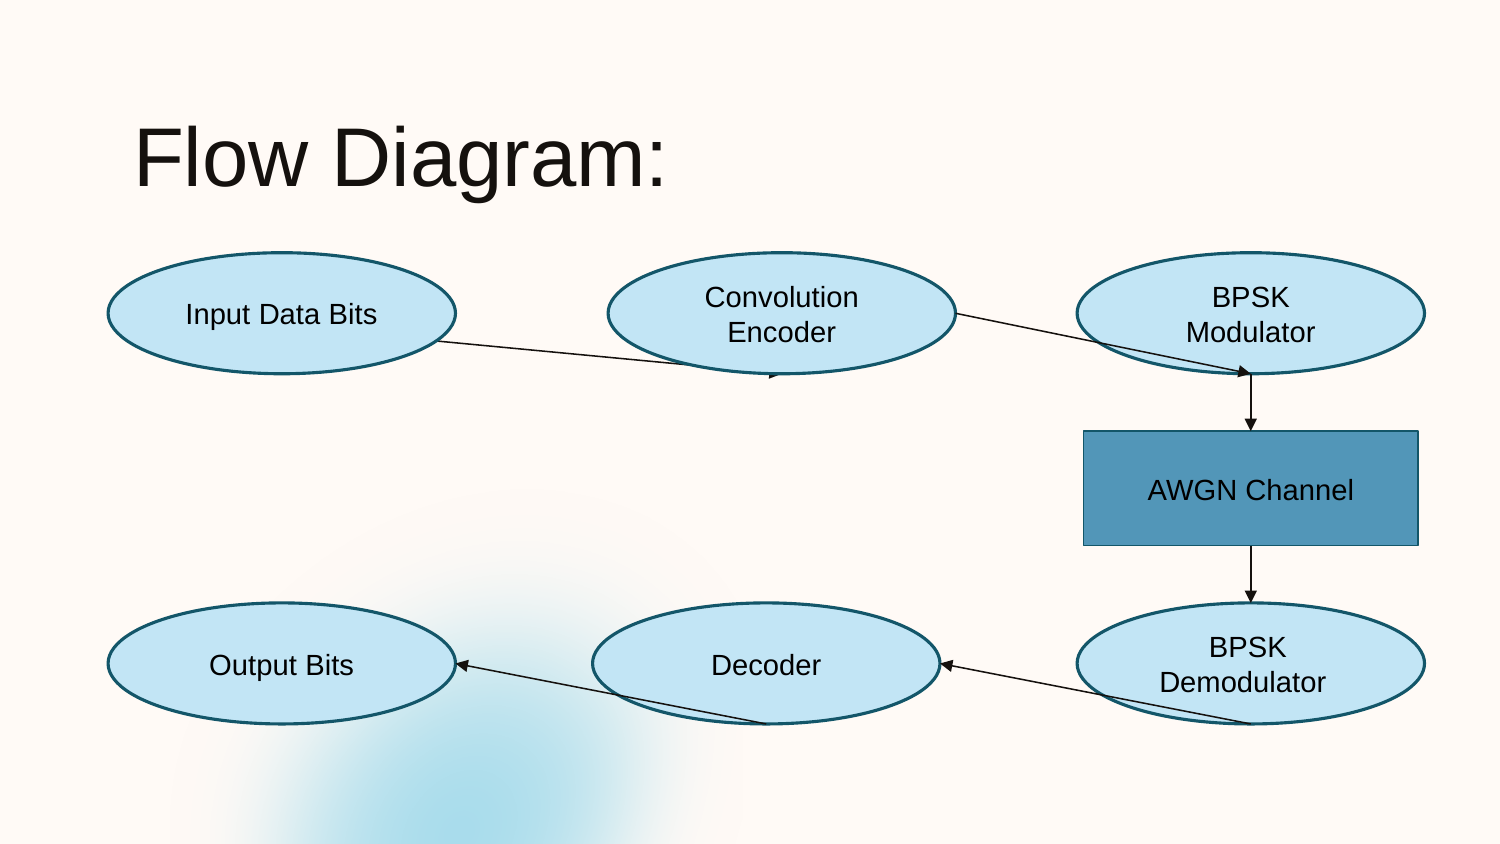

# Flow Diagram:
BPSK Modulator
Input Data Bits
Convolution Encoder
        BPSK
  Demodulator
Output Bits
AWGN Channel
Decoder